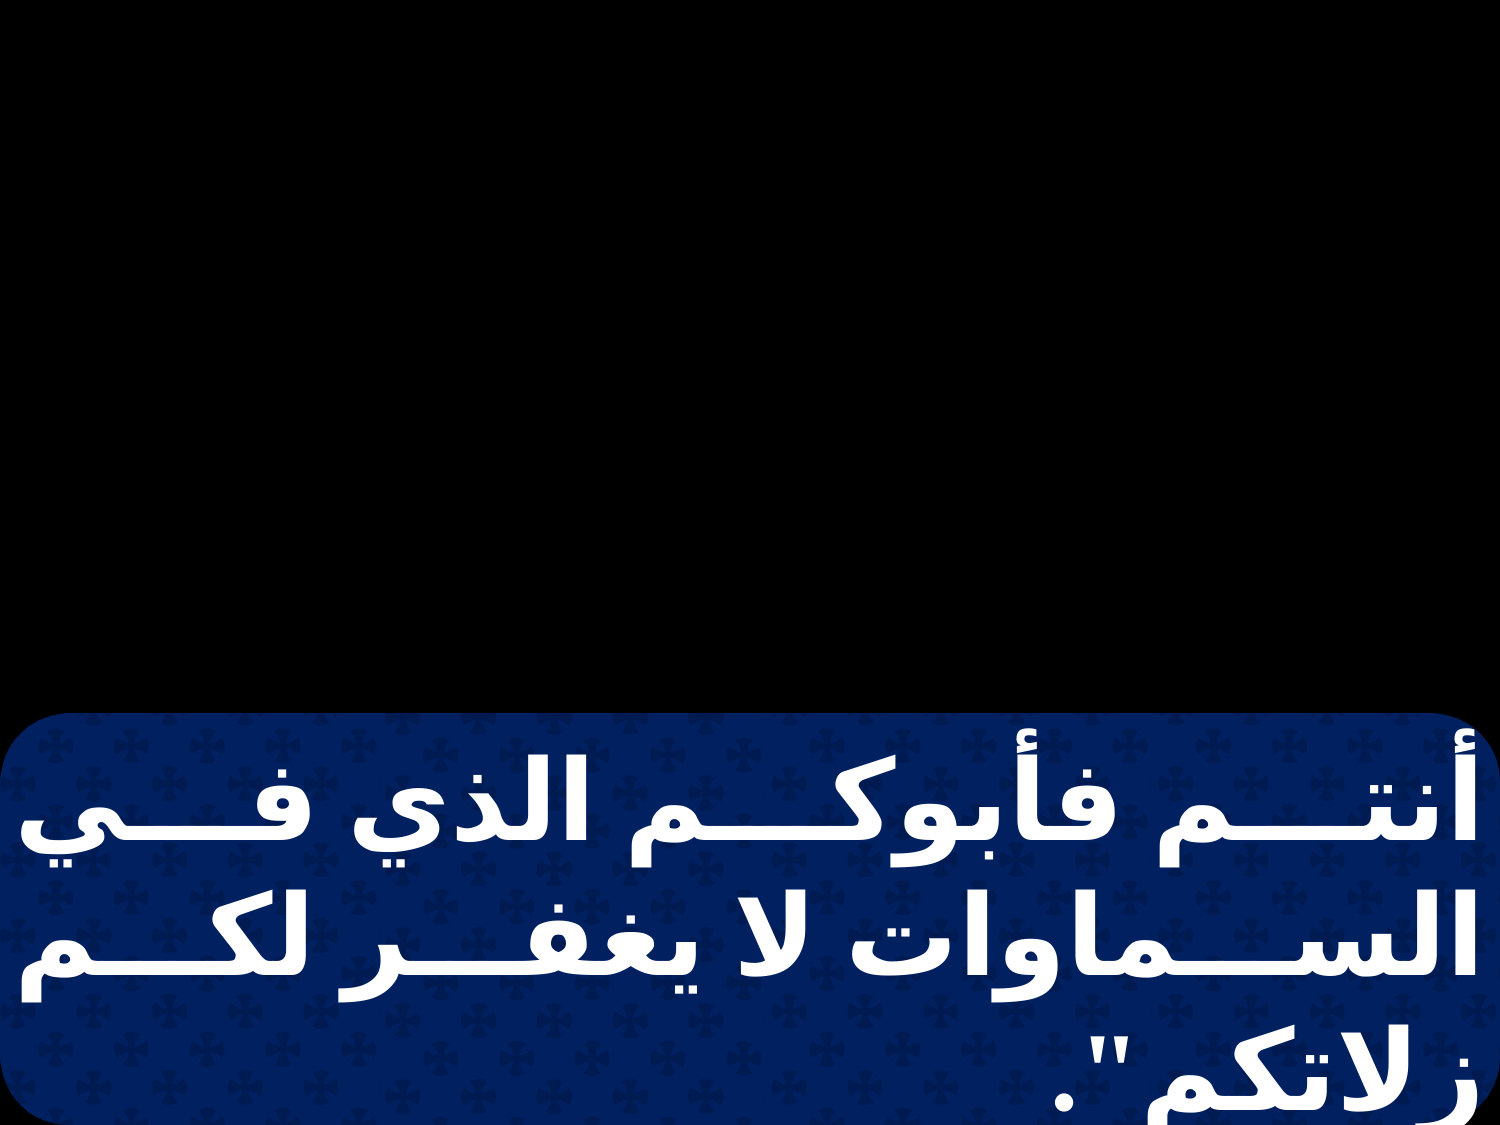

أنتم فأبوكم الذي في السماوات لا يغفر لكم زلاتكم".